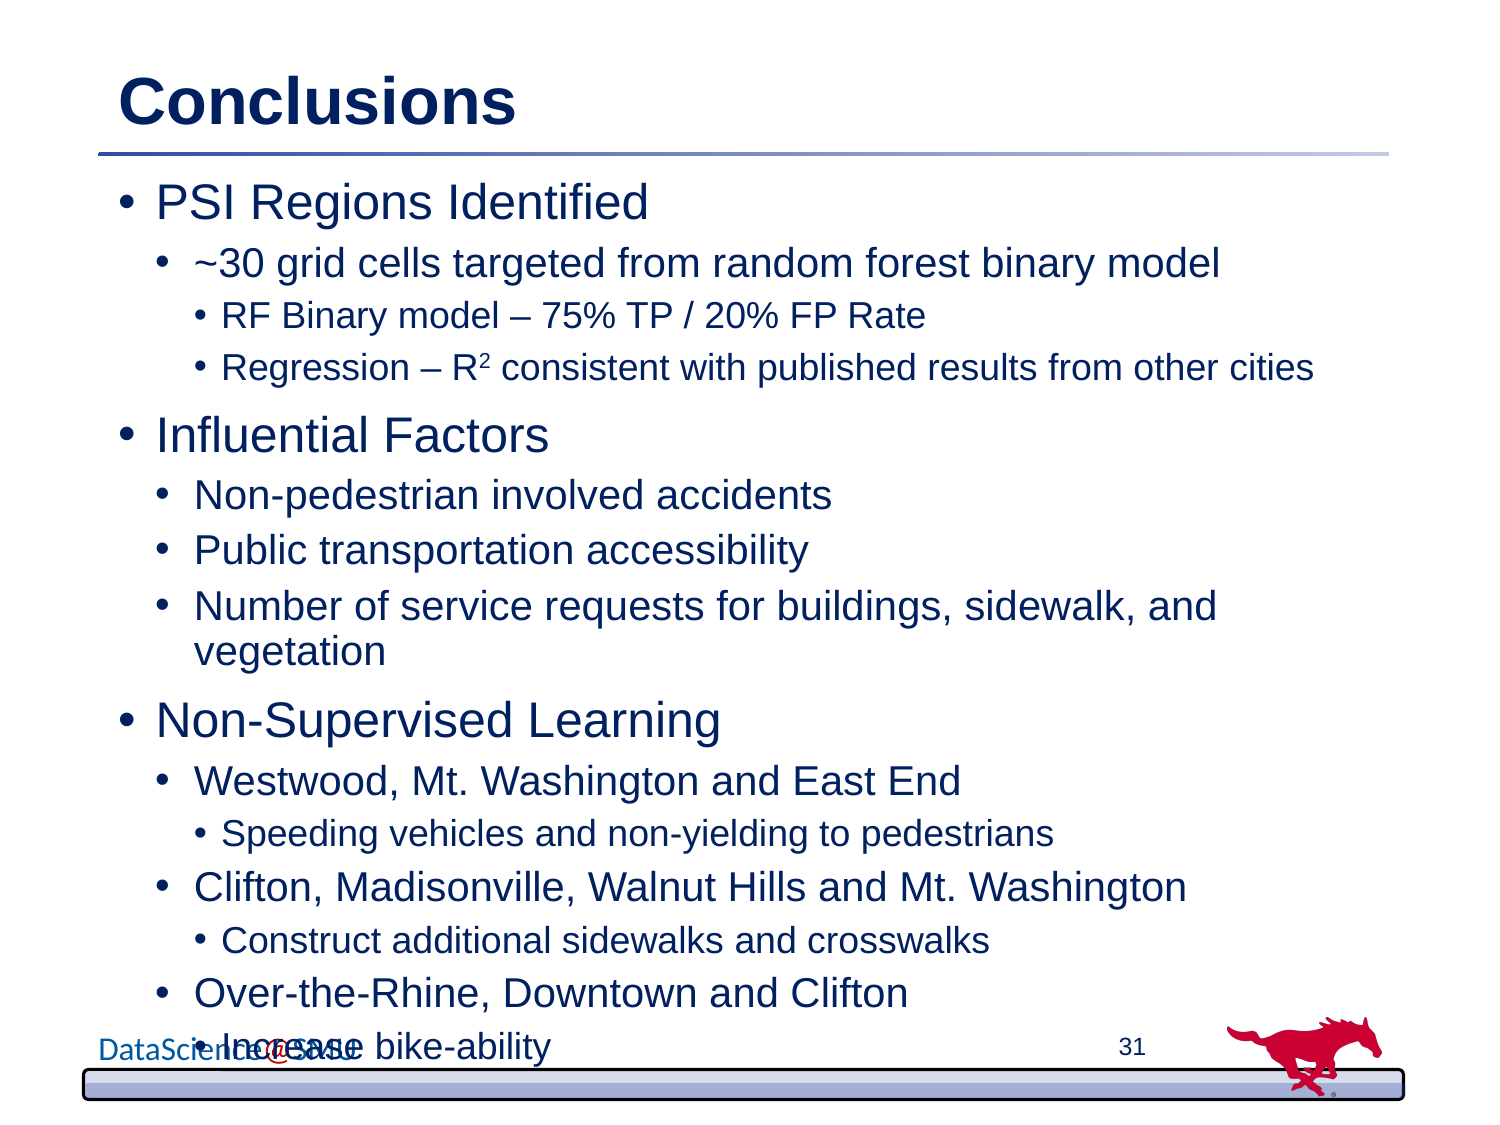

# Conclusions
PSI Regions Identified
~30 grid cells targeted from random forest binary model
RF Binary model – 75% TP / 20% FP Rate
Regression – R2 consistent with published results from other cities
Influential Factors
Non-pedestrian involved accidents
Public transportation accessibility
Number of service requests for buildings, sidewalk, and vegetation
Non-Supervised Learning
Westwood, Mt. Washington and East End
Speeding vehicles and non-yielding to pedestrians
Clifton, Madisonville, Walnut Hills and Mt. Washington
Construct additional sidewalks and crosswalks
Over-the-Rhine, Downtown and Clifton
Increase bike-ability

31